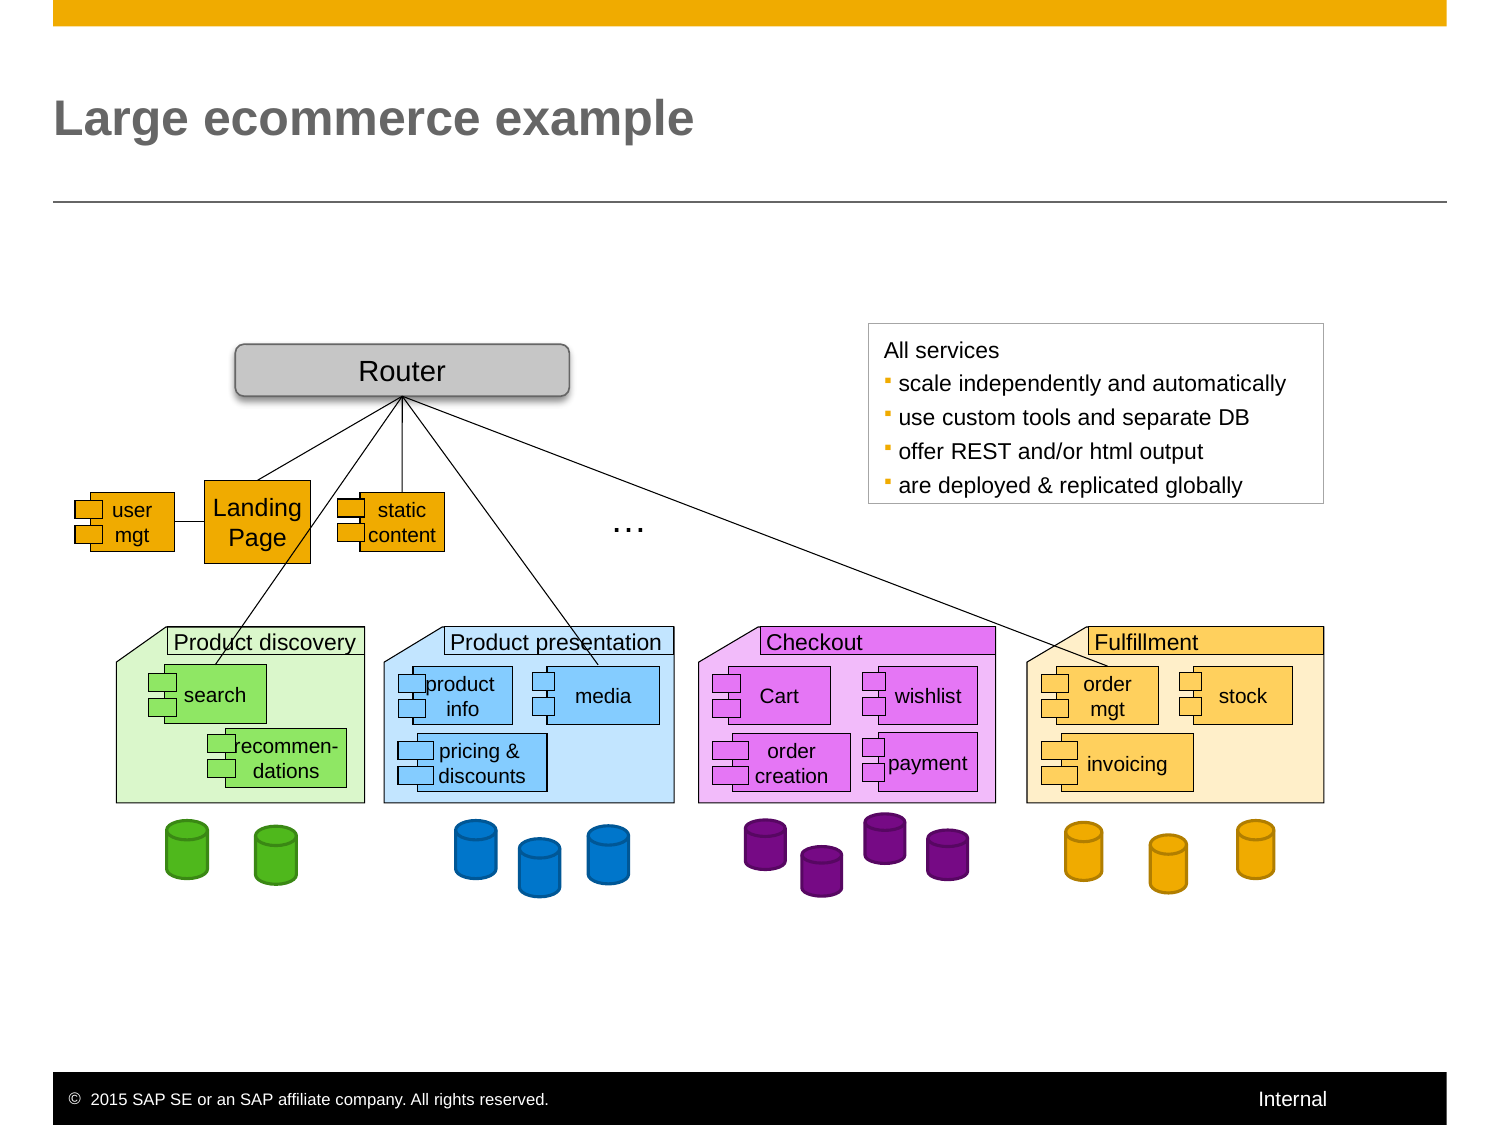

# Large ecommerce example
All services
scale independently and automatically
use custom tools and separate DB
offer REST and/or html output
are deployed & replicated globally
Router
Landing Page
user mgt

static content

…

Product discovery
search

recommen-dations

Product presentation
product
info

media

pricing &
discounts

Checkout
Cart

wishlist

payment
order creation

Fulfillment
order
mgt

stock

invoicing